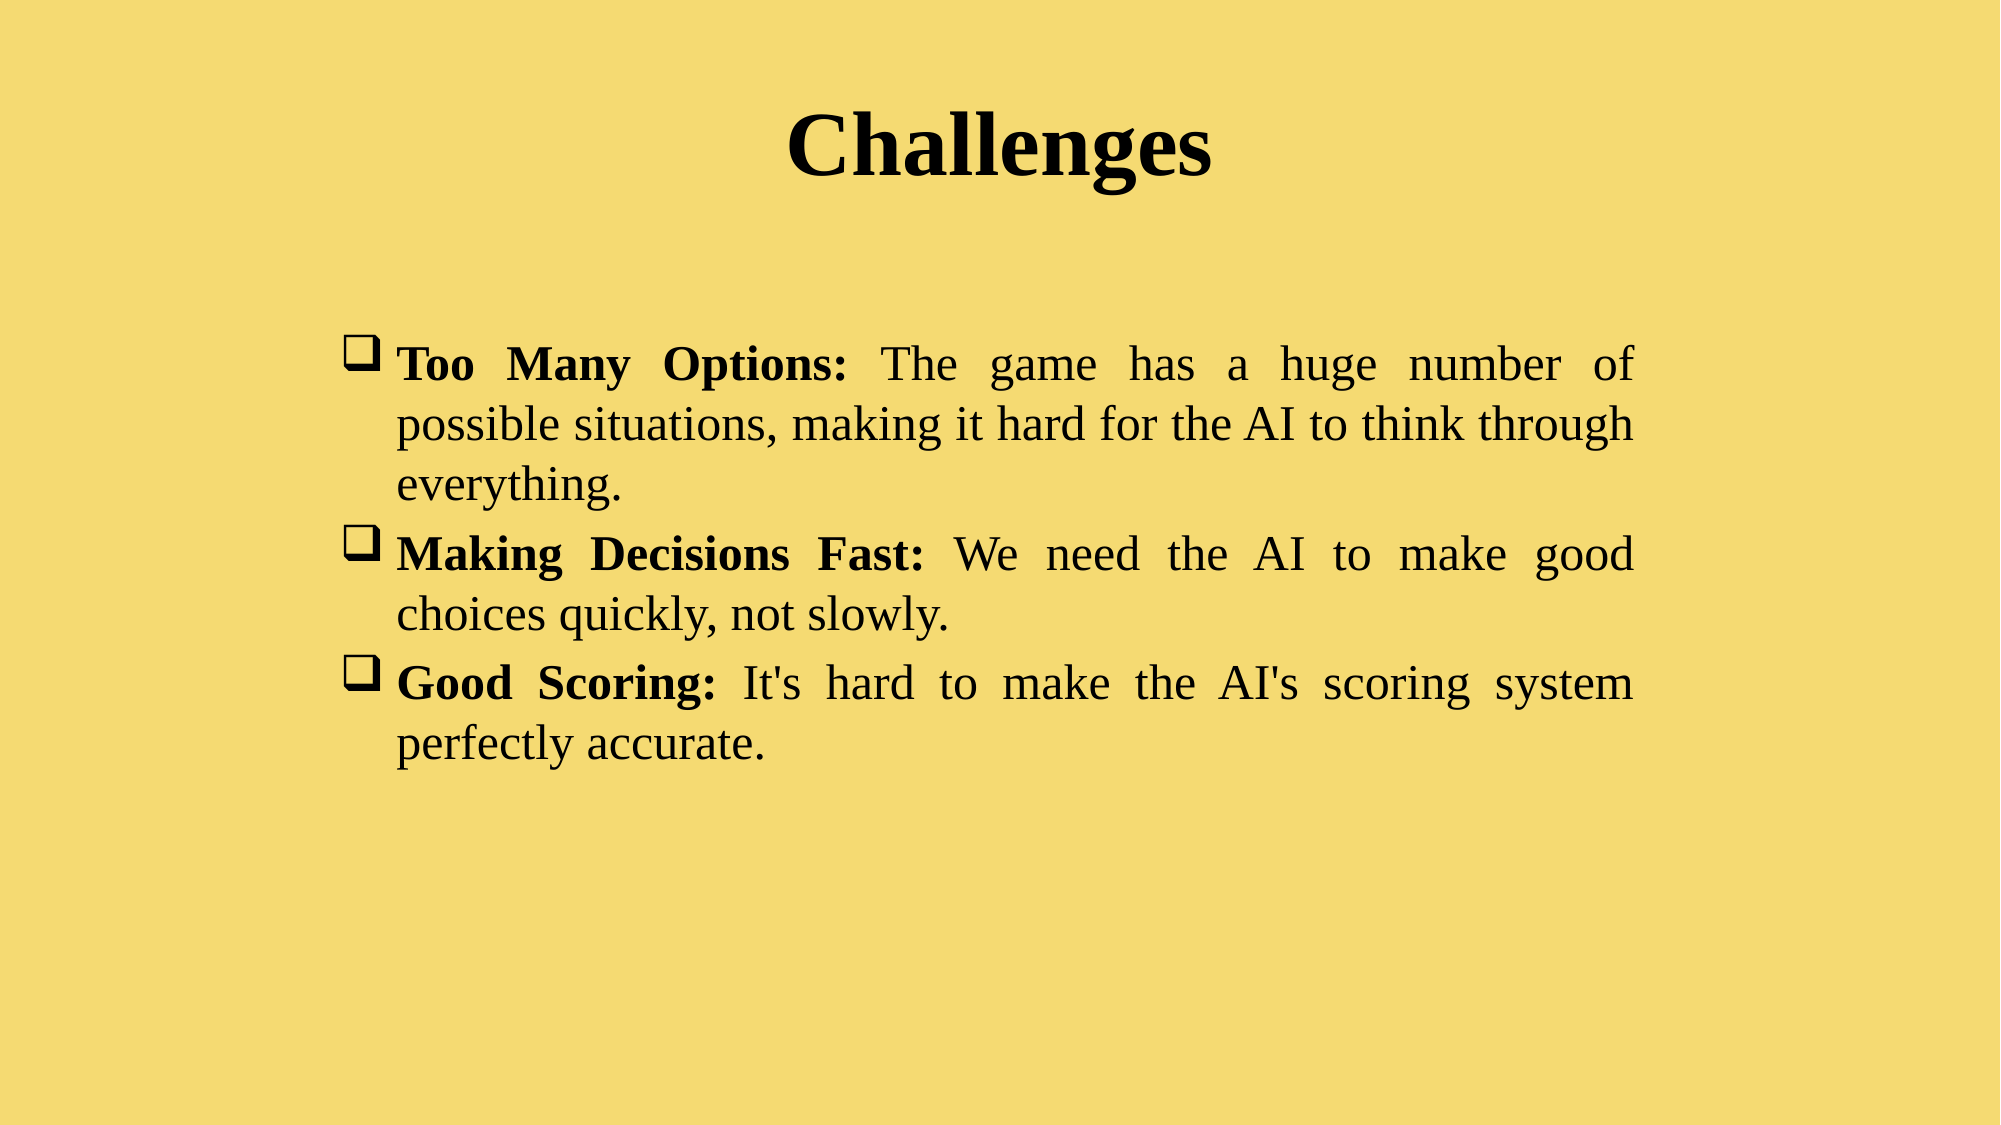

# Challenges
Too Many Options: The game has a huge number of possible situations, making it hard for the AI to think through everything.
Making Decisions Fast: We need the AI to make good choices quickly, not slowly.
Good Scoring: It's hard to make the AI's scoring system perfectly accurate.